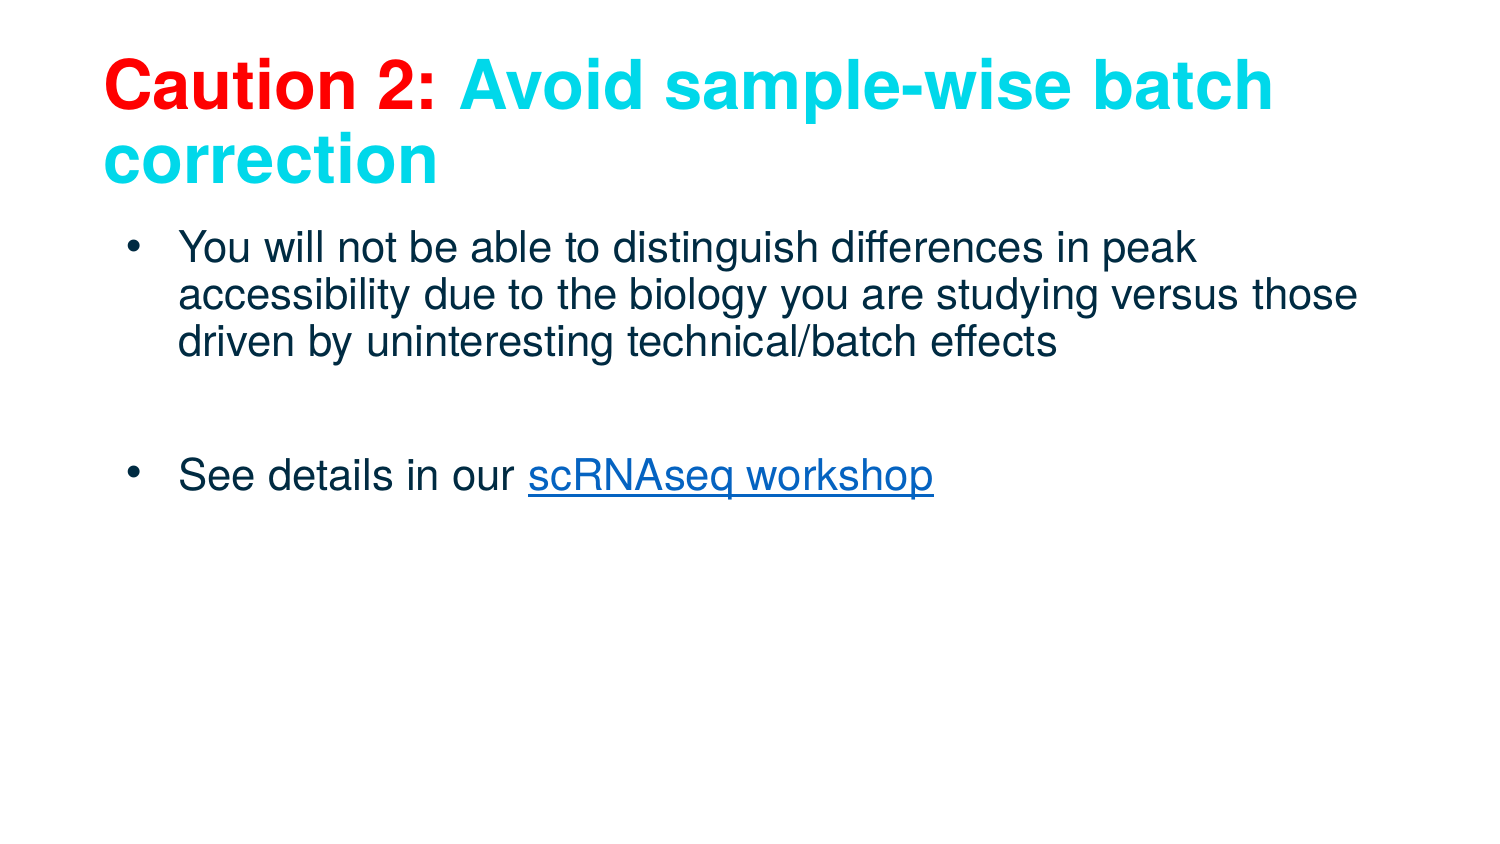

# Caution 2: Avoid sample-wise batch correction
You will not be able to distinguish differences in peak accessibility due to the biology you are studying versus those driven by uninteresting technical/batch effects

See details in our scRNAseq workshop